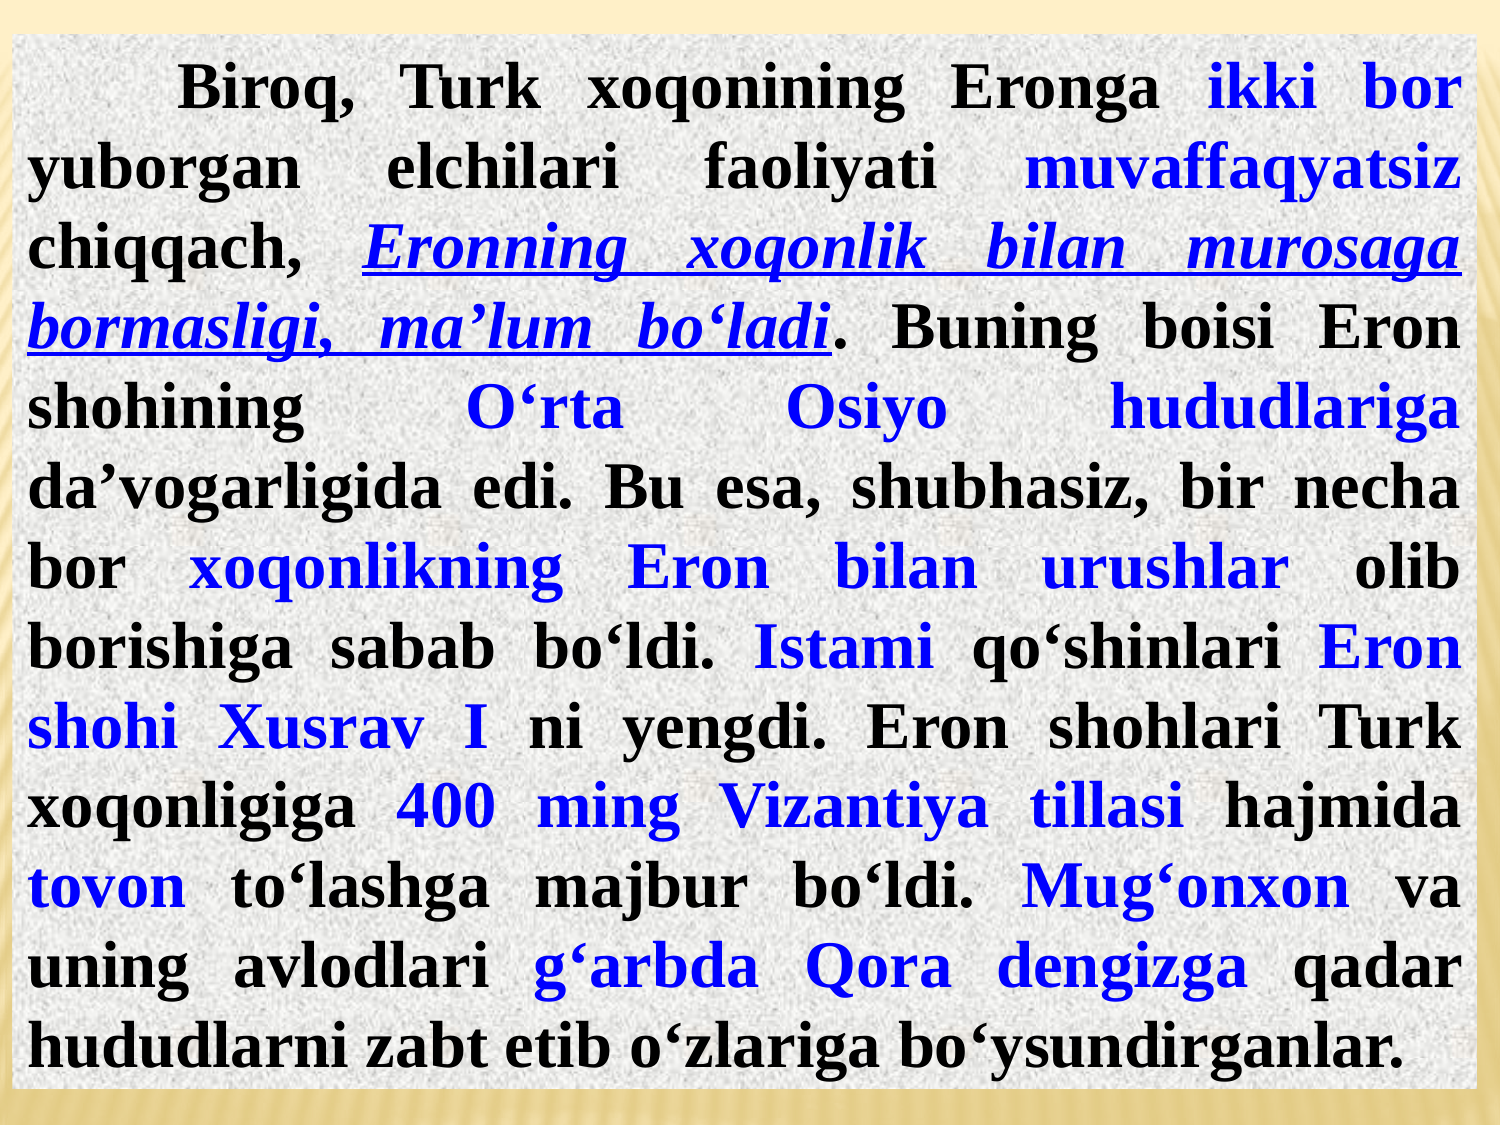

Biroq, Turk xoqonining Eronga ikki bor yuborgan elchilari faoliyati muvaffaqyatsiz chiqqach, Eronning xoqonlik bilan murosaga bormasligi, ma’lum bo‘ladi. Buning boisi Eron shohining O‘rta Osiyo hududlariga da’vogarligida edi. Bu esa, shubhasiz, bir necha bor xoqonlikning Eron bilan urushlar olib borishiga sabab bo‘ldi. Istami qo‘shinlari Eron shohi Xusrav I ni yengdi. Eron shohlari Turk xoqonligiga 400 ming Vizantiya tillasi hajmida tovon to‘lashga majbur bo‘ldi. Mug‘onxon va uning avlodlari g‘arbda Qora dengizga qadar hududlarni zabt etib o‘zlariga bo‘ysundirganlar.